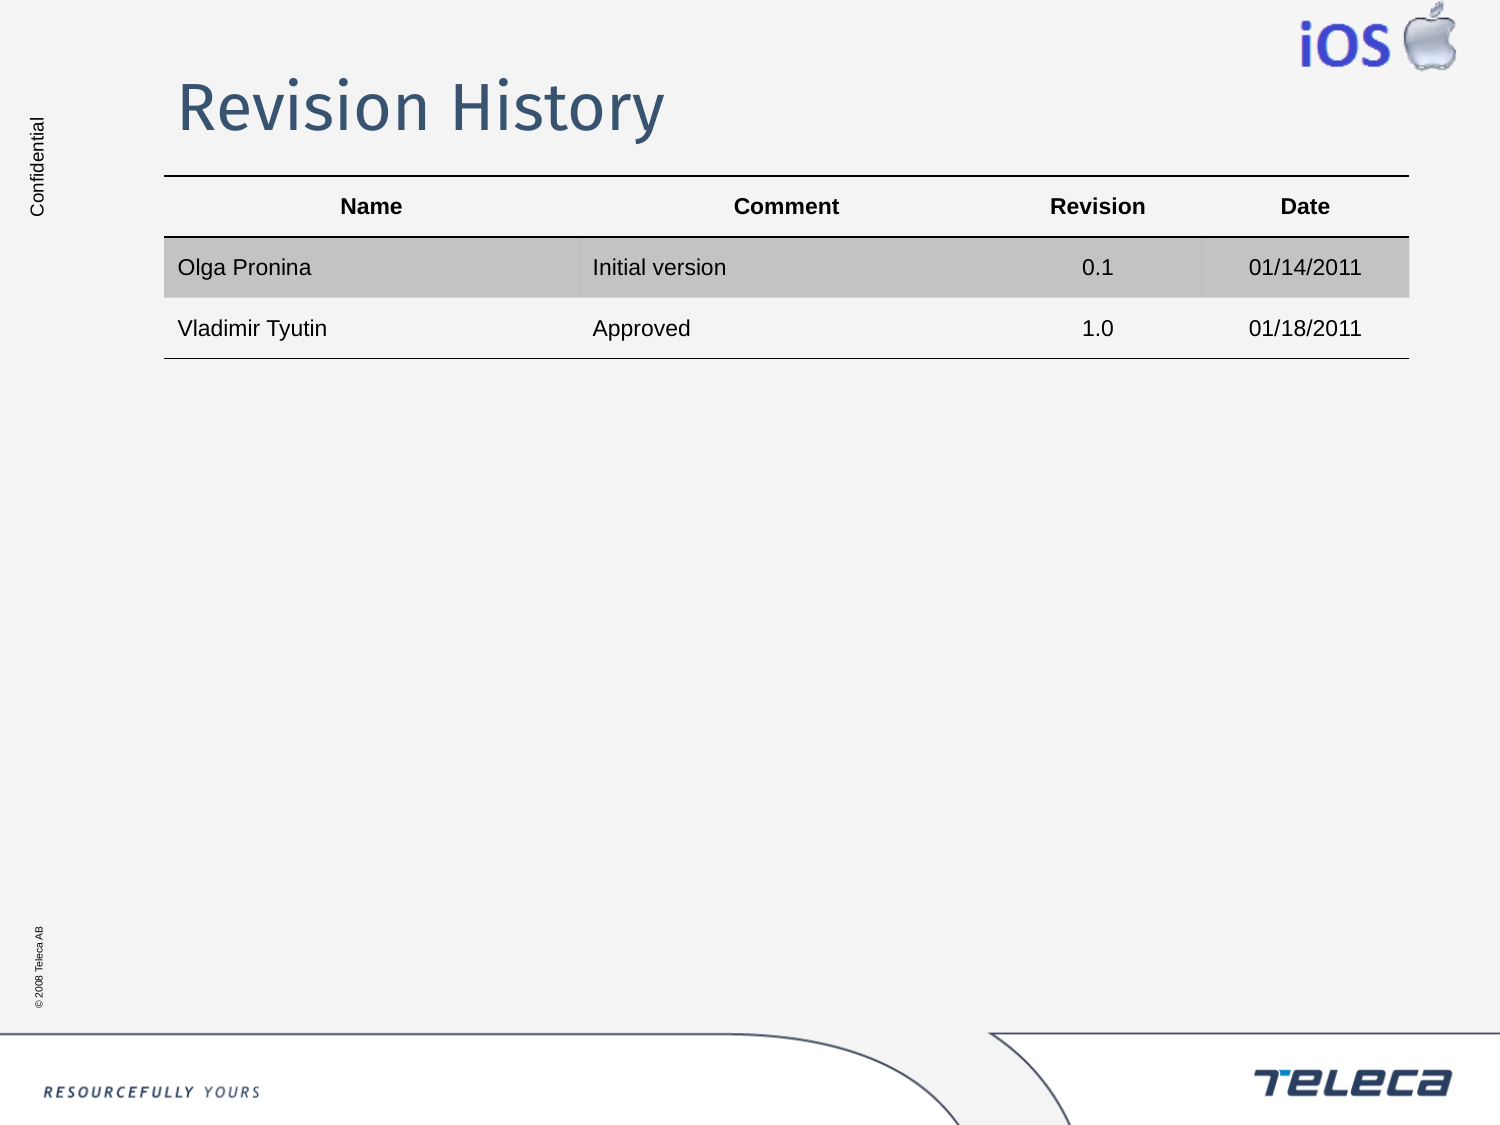

# Revision History
| Name | Comment | Revision | Date |
| --- | --- | --- | --- |
| Olga Pronina | Initial version | 0.1 | 01/14/2011 |
| Vladimir Tyutin | Approved | 1.0 | 01/18/2011 |